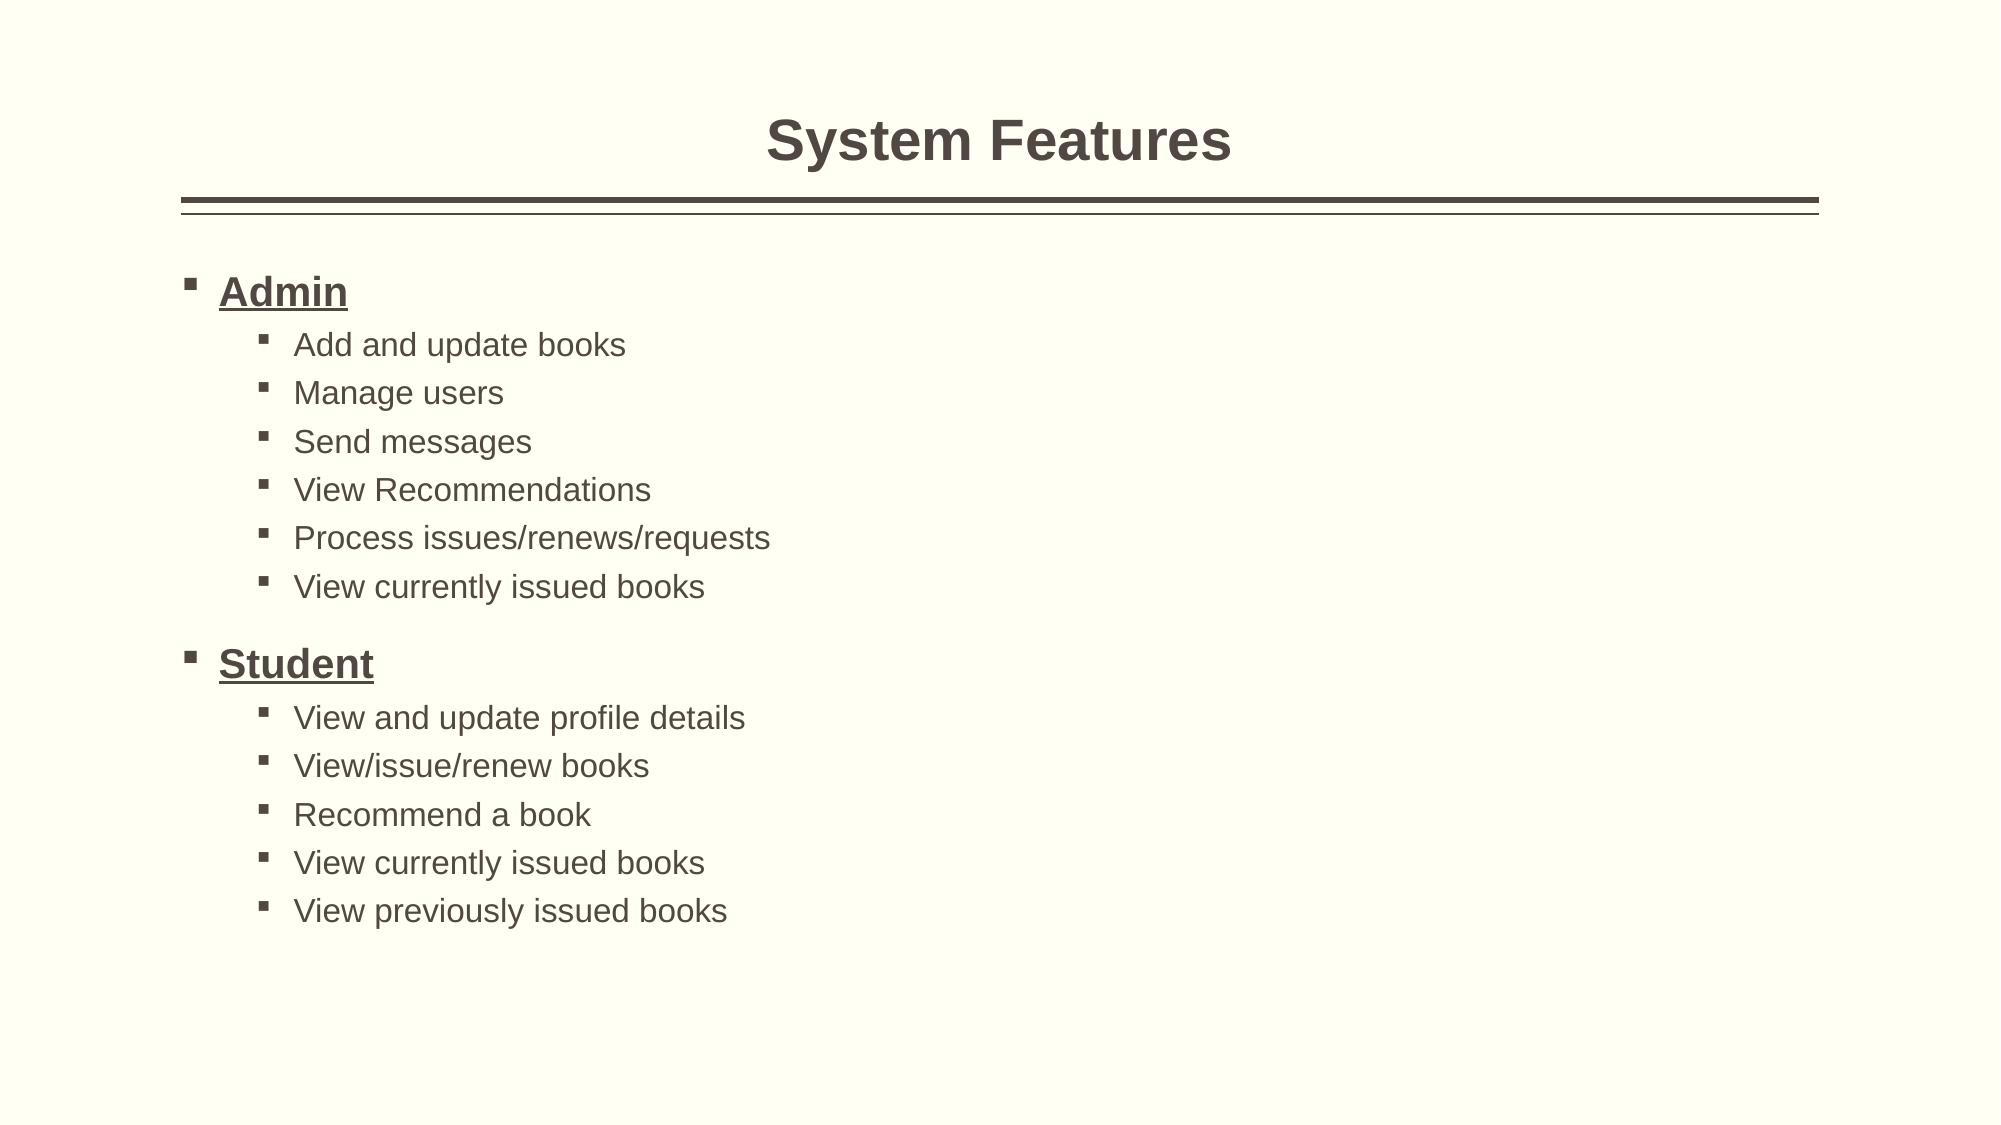

# System Features
Admin
Add and update books
Manage users
Send messages
View Recommendations
Process issues/renews/requests
View currently issued books
Student
View and update profile details
View/issue/renew books
Recommend a book
View currently issued books
View previously issued books